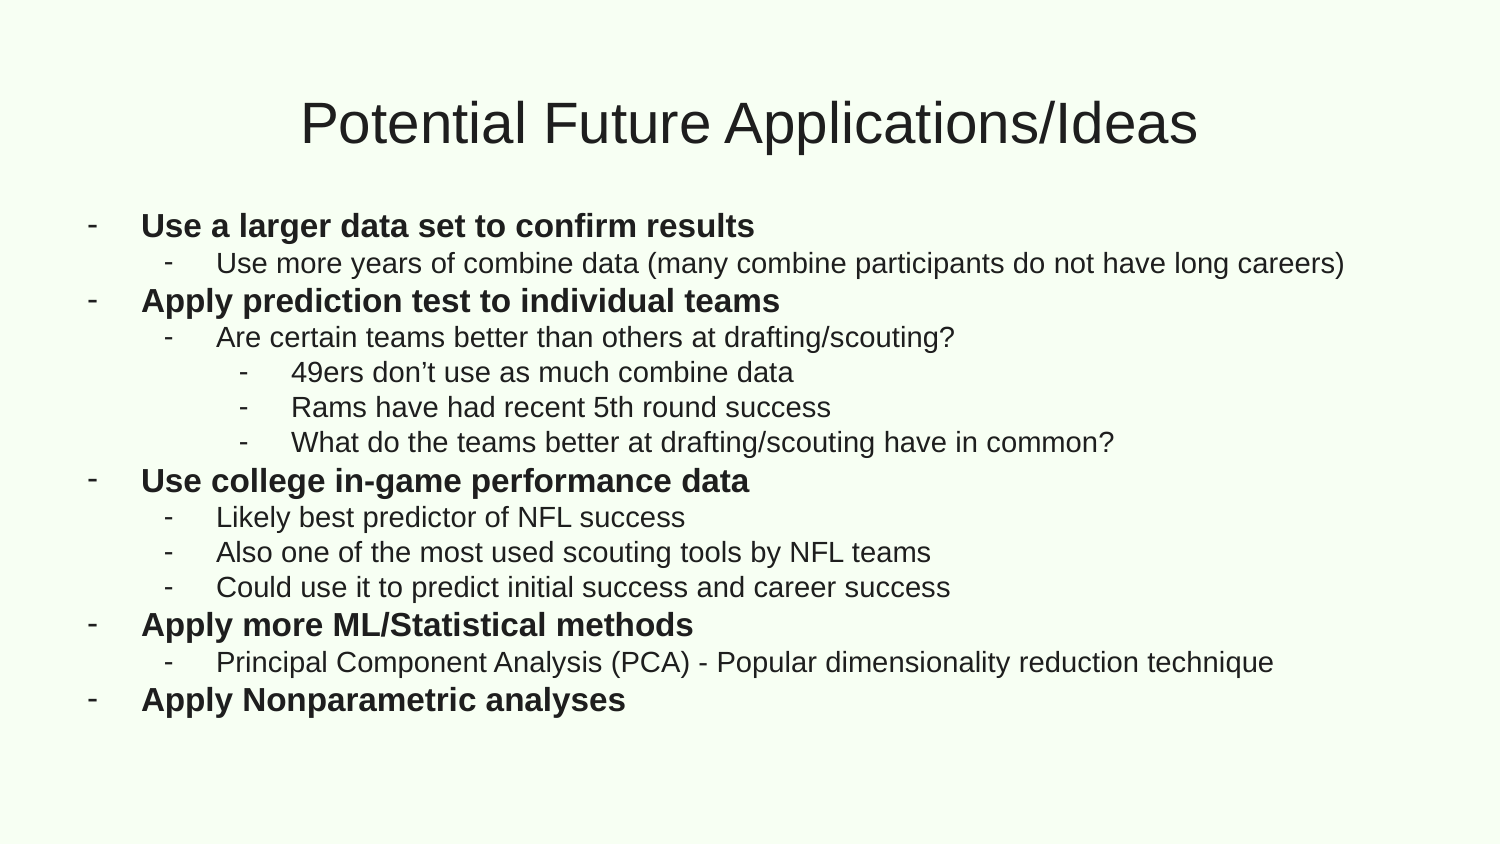

# Potential Future Applications/Ideas
Use a larger data set to confirm results
Use more years of combine data (many combine participants do not have long careers)
Apply prediction test to individual teams
Are certain teams better than others at drafting/scouting?
49ers don’t use as much combine data
Rams have had recent 5th round success
What do the teams better at drafting/scouting have in common?
Use college in-game performance data
Likely best predictor of NFL success
Also one of the most used scouting tools by NFL teams
Could use it to predict initial success and career success
Apply more ML/Statistical methods
Principal Component Analysis (PCA) - Popular dimensionality reduction technique
Apply Nonparametric analyses